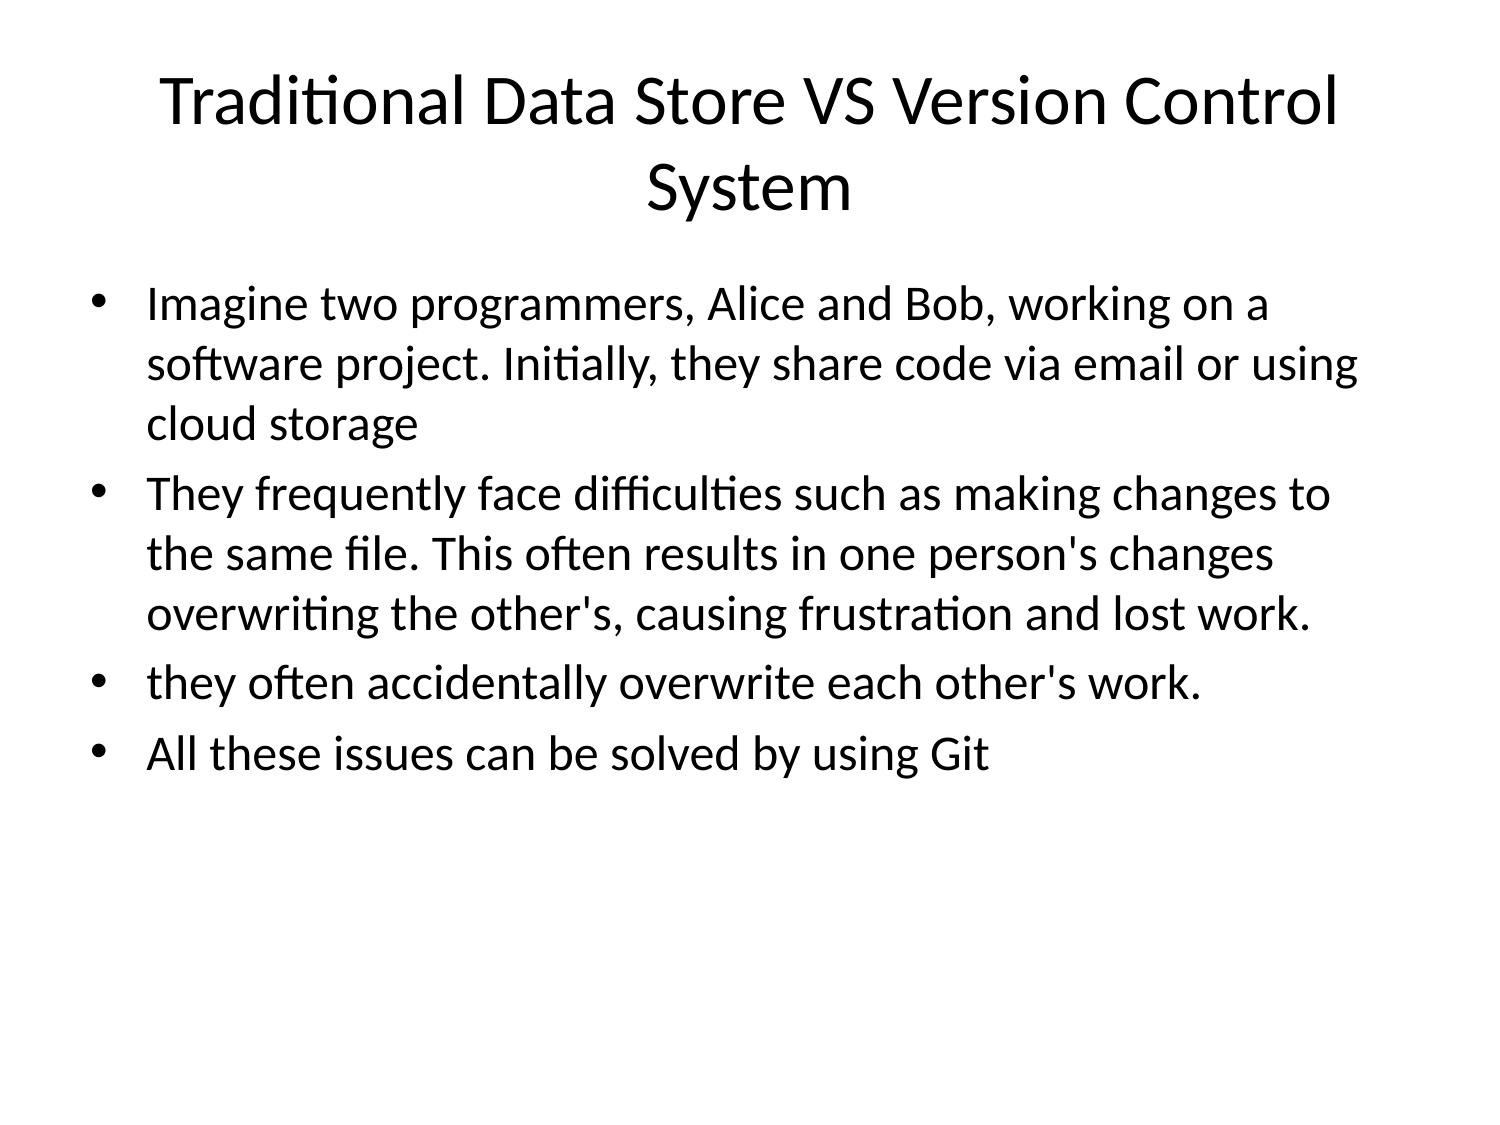

# Traditional Data Store VS Version Control System
Imagine two programmers, Alice and Bob, working on a software project. Initially, they share code via email or using cloud storage
They frequently face difficulties such as making changes to the same file. This often results in one person's changes overwriting the other's, causing frustration and lost work.
they often accidentally overwrite each other's work.
All these issues can be solved by using Git